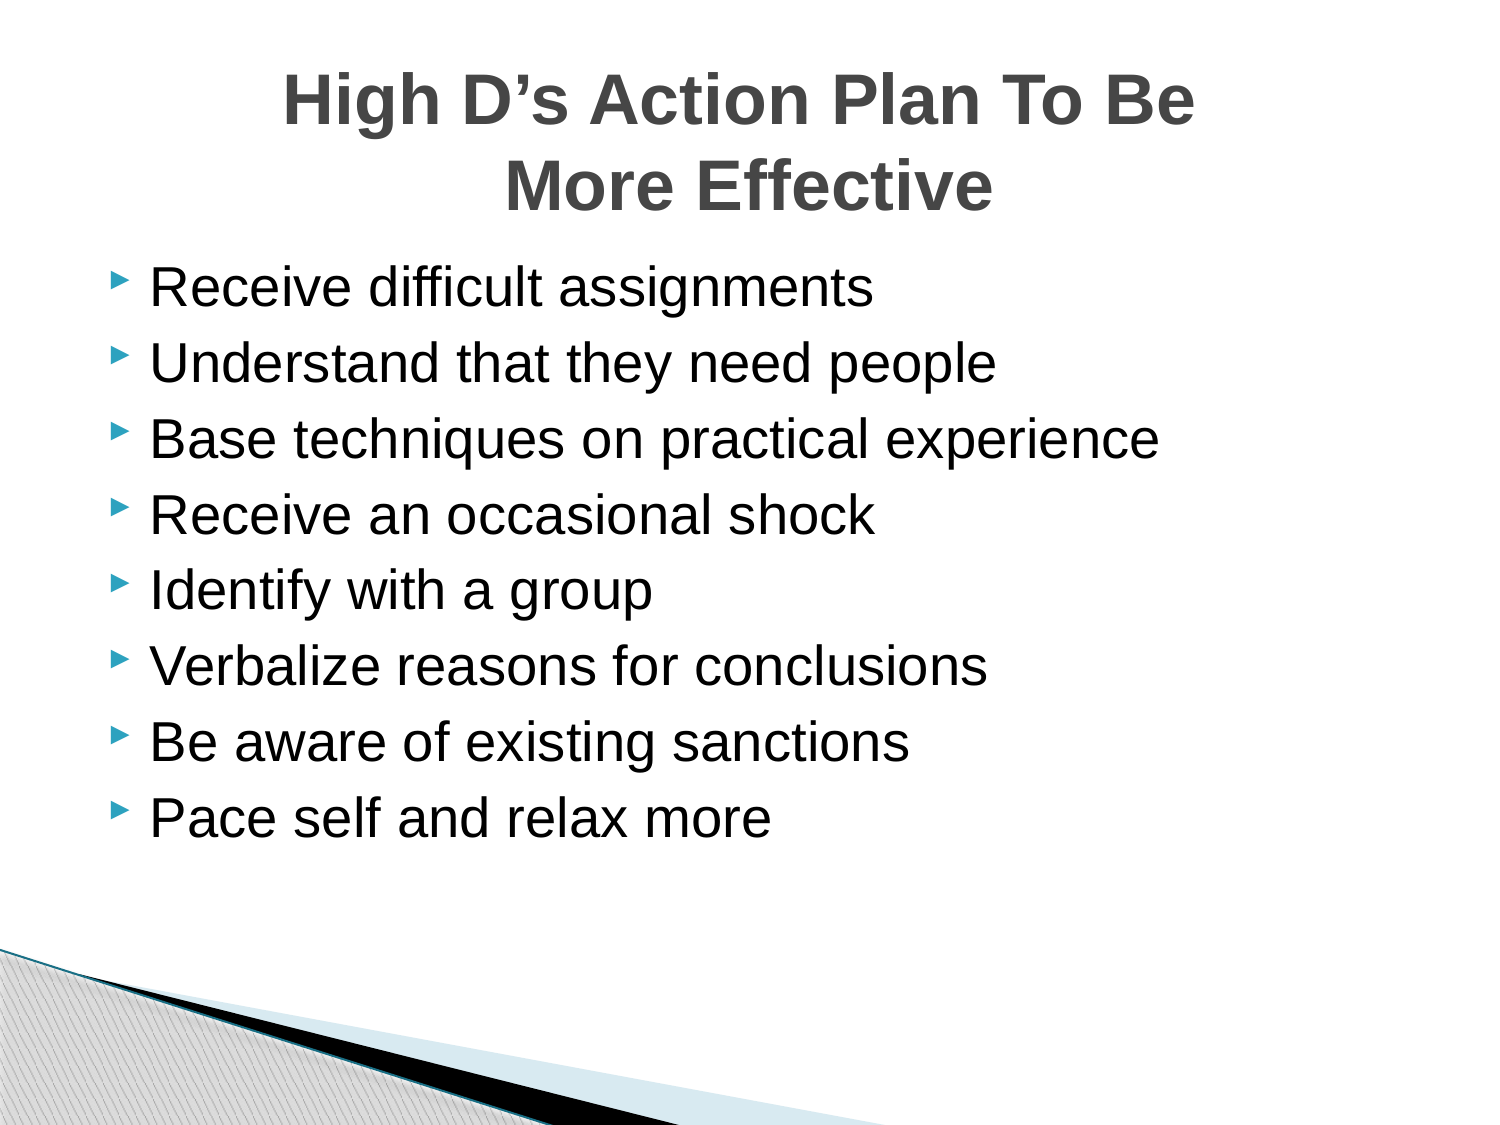

# High D’s Action Plan To Be More Effective
Receive difficult assignments
Understand that they need people
Base techniques on practical experience
Receive an occasional shock
Identify with a group
Verbalize reasons for conclusions
Be aware of existing sanctions
Pace self and relax more